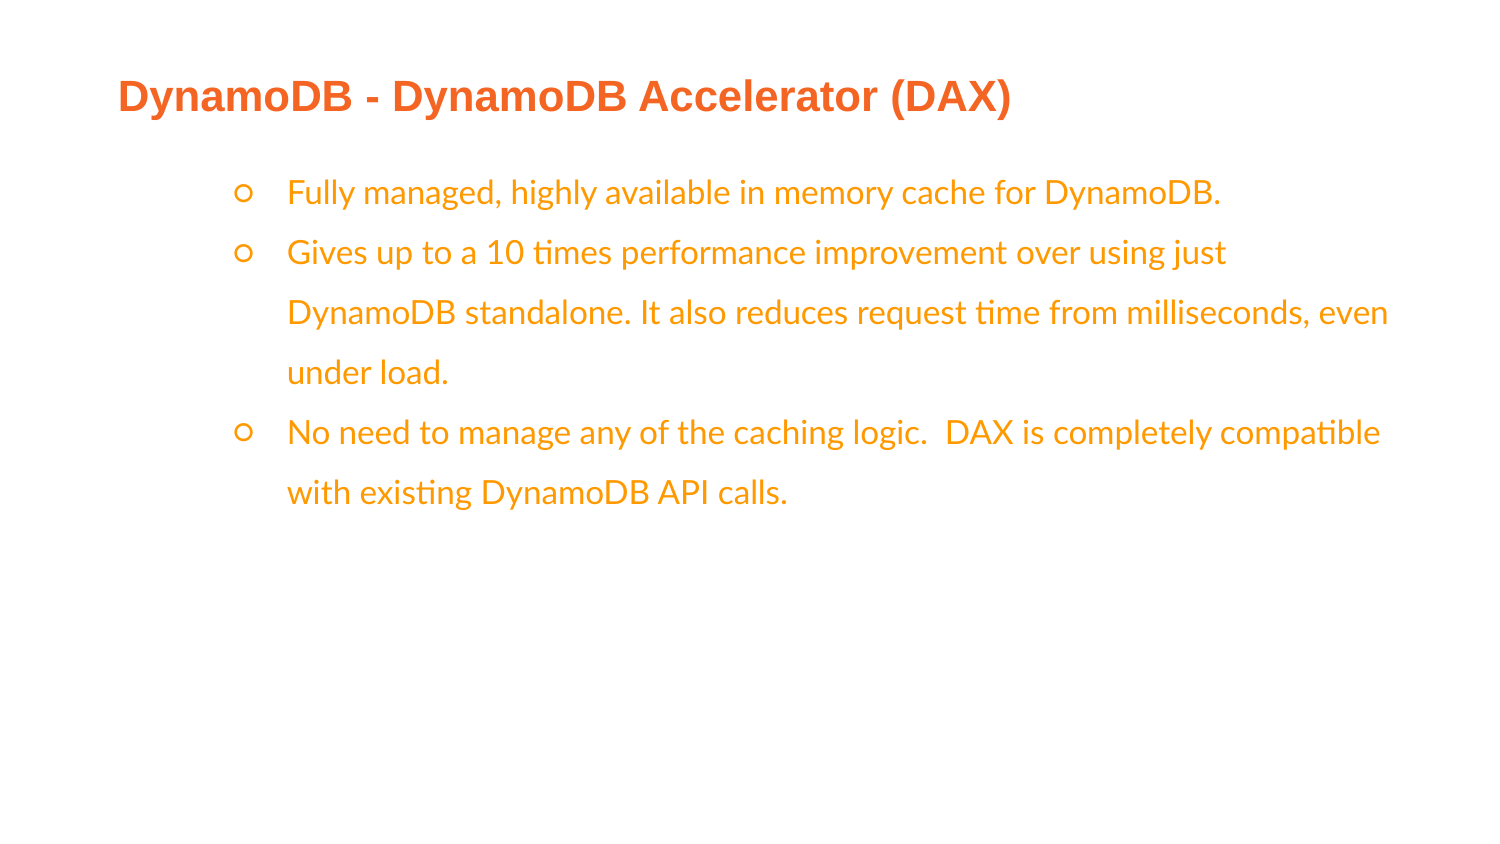

DynamoDB - DynamoDB Accelerator (DAX)
Fully managed, highly available in memory cache for DynamoDB.
Gives up to a 10 times performance improvement over using just DynamoDB standalone. It also reduces request time from milliseconds, even under load.
No need to manage any of the caching logic.  DAX is completely compatible with existing DynamoDB API calls.